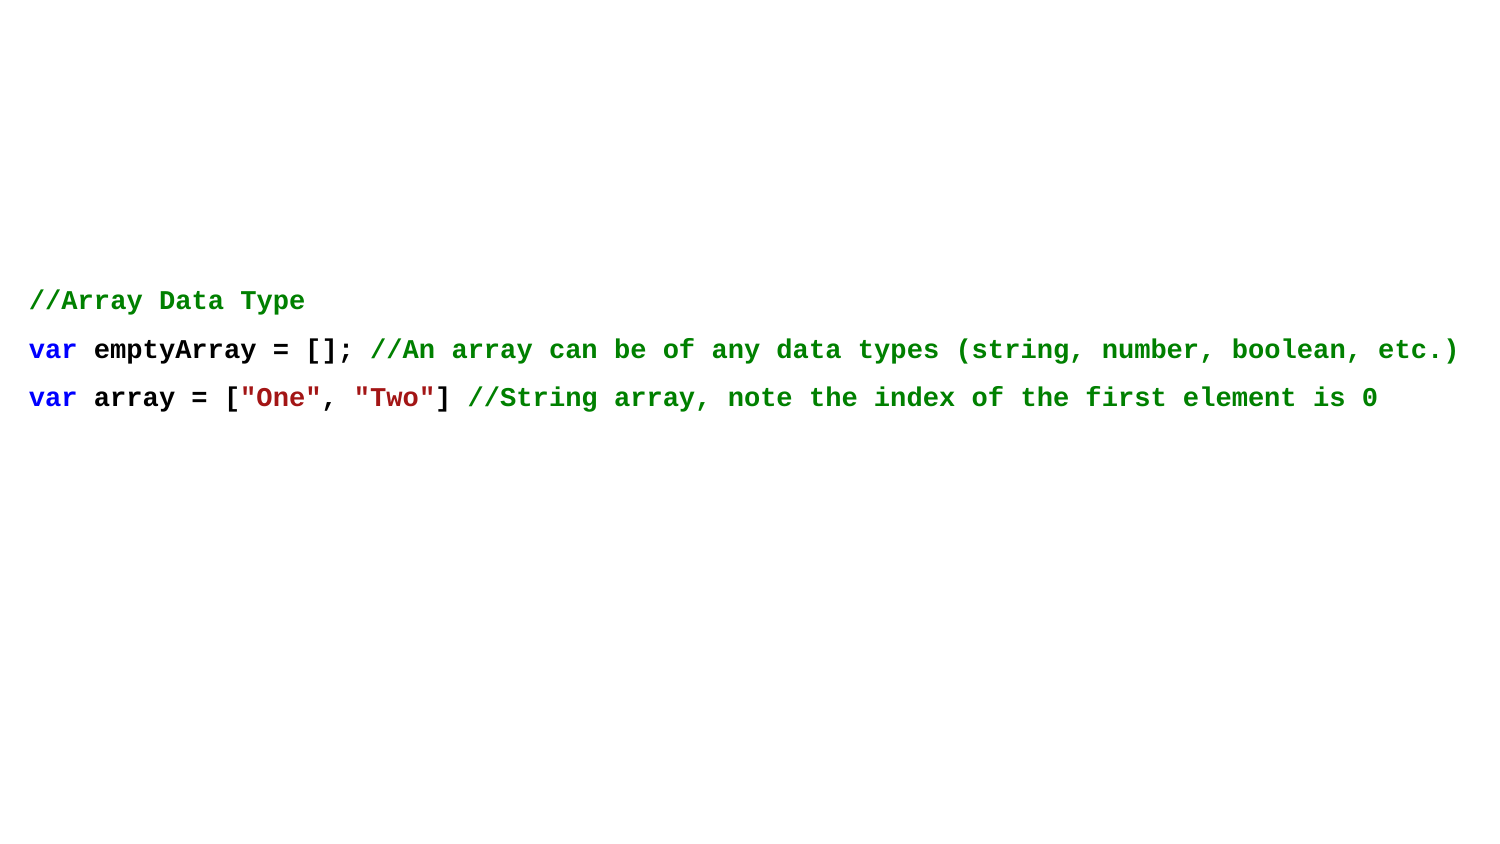

//Array Data Type
var emptyArray = []; //An array can be of any data types (string, number, boolean, etc.)
var array = ["One", "Two"] //String array, note the index of the first element is 0